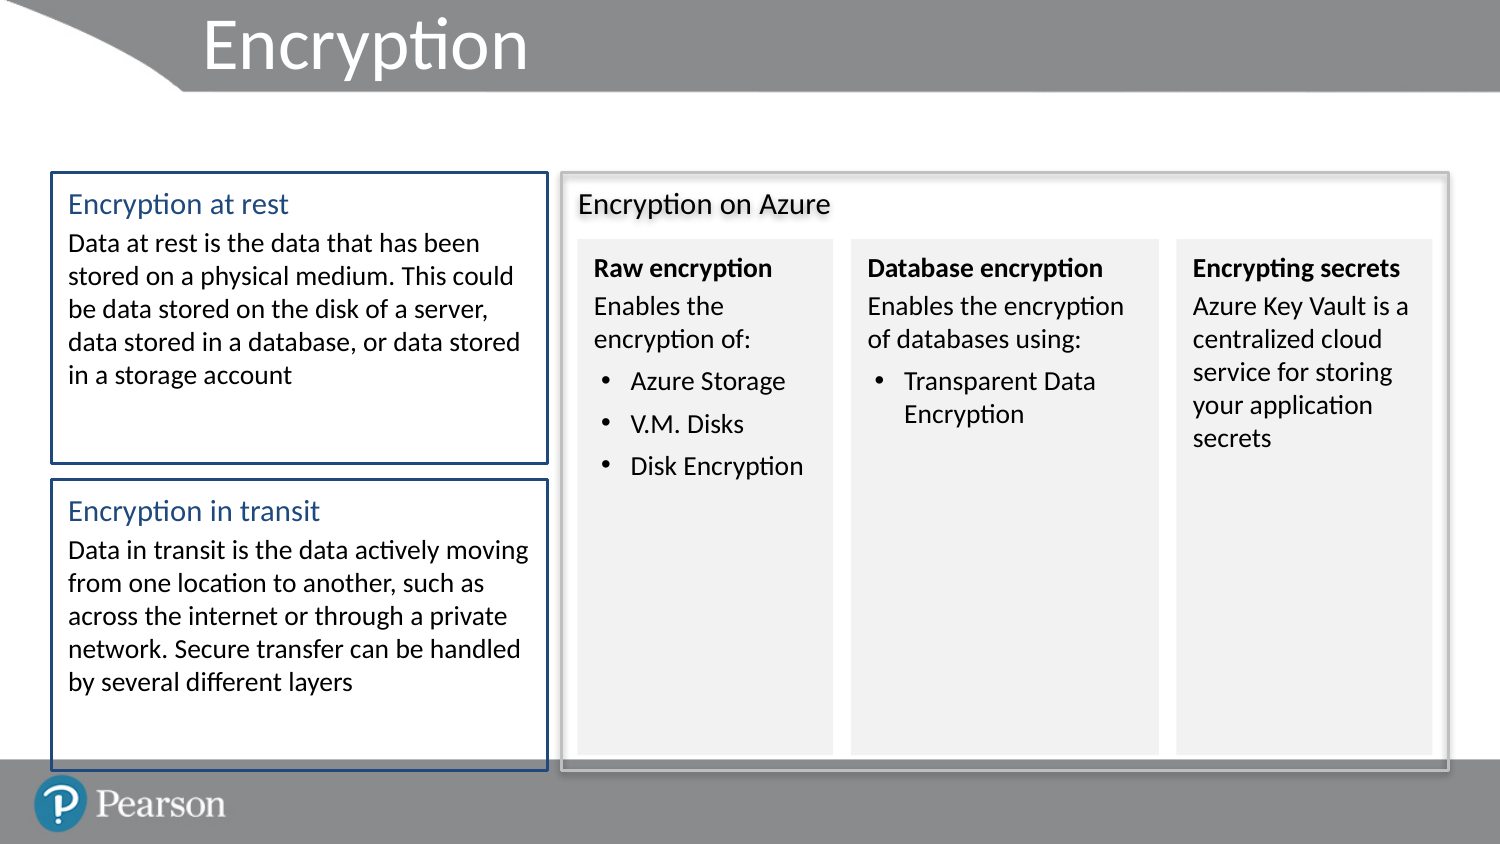

# Encryption

Encryption at rest
Data at rest is the data that has been stored on a physical medium. This could be data stored on the disk of a server, data stored in a database, or data stored in a storage account

Encryption on Azure
Raw encryption
Enables the encryption of:
Azure Storage
V.M. Disks
Disk Encryption
Database encryption
Enables the encryption of databases using:
Transparent Data Encryption
Encrypting secrets
Azure Key Vault is a centralized cloud service for storing your application secrets
Encryption in transit
Data in transit is the data actively moving from one location to another, such as across the internet or through a private network. Secure transfer can be handled by several different layers